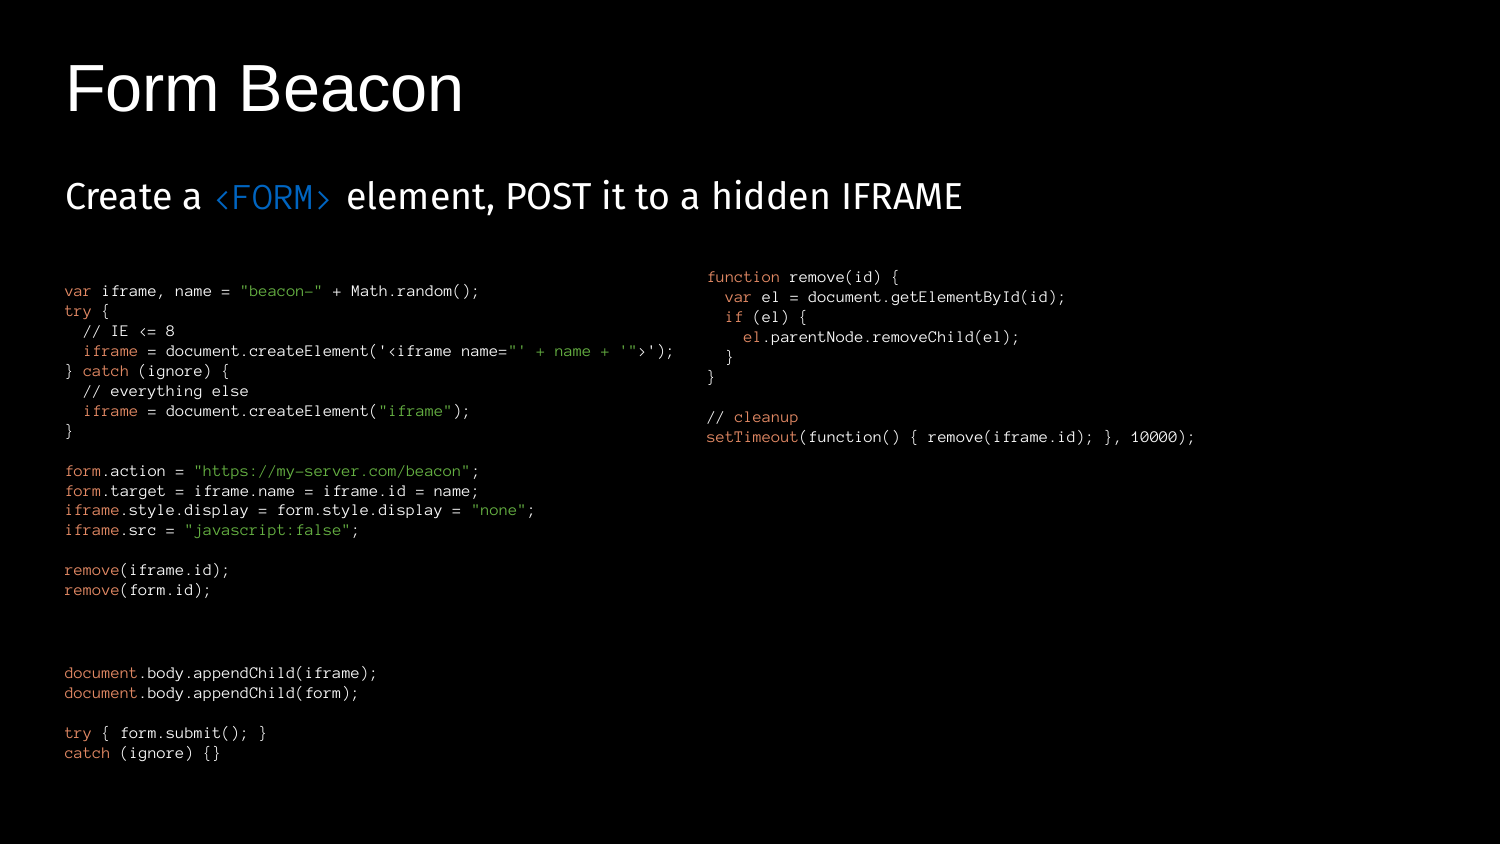

# Form Beacon
Create a <FORM> element, POST it to a hidden IFRAME
var iframe, name = "beacon-" + Math.random();
try {
  // IE <= 8
  iframe = document.createElement('<iframe name="' + name + '">');
} catch (ignore) {
  // everything else
  iframe = document.createElement("iframe");
}
form.action = "https://my-server.com/beacon";
form.target = iframe.name = iframe.id = name;
iframe.style.display = form.style.display = "none";
iframe.src = "javascript:false";
remove(iframe.id);
remove(form.id);
document.body.appendChild(iframe);
document.body.appendChild(form);
try { form.submit(); }
catch (ignore) {}

function remove(id) {
  var el = document.getElementById(id);
  if (el) {
    el.parentNode.removeChild(el);
  }
}
// cleanup
setTimeout(function() { remove(iframe.id); }, 10000);

https://github.com/SOASTA/boomerang/blob/master/boomerang.js#L710-L761